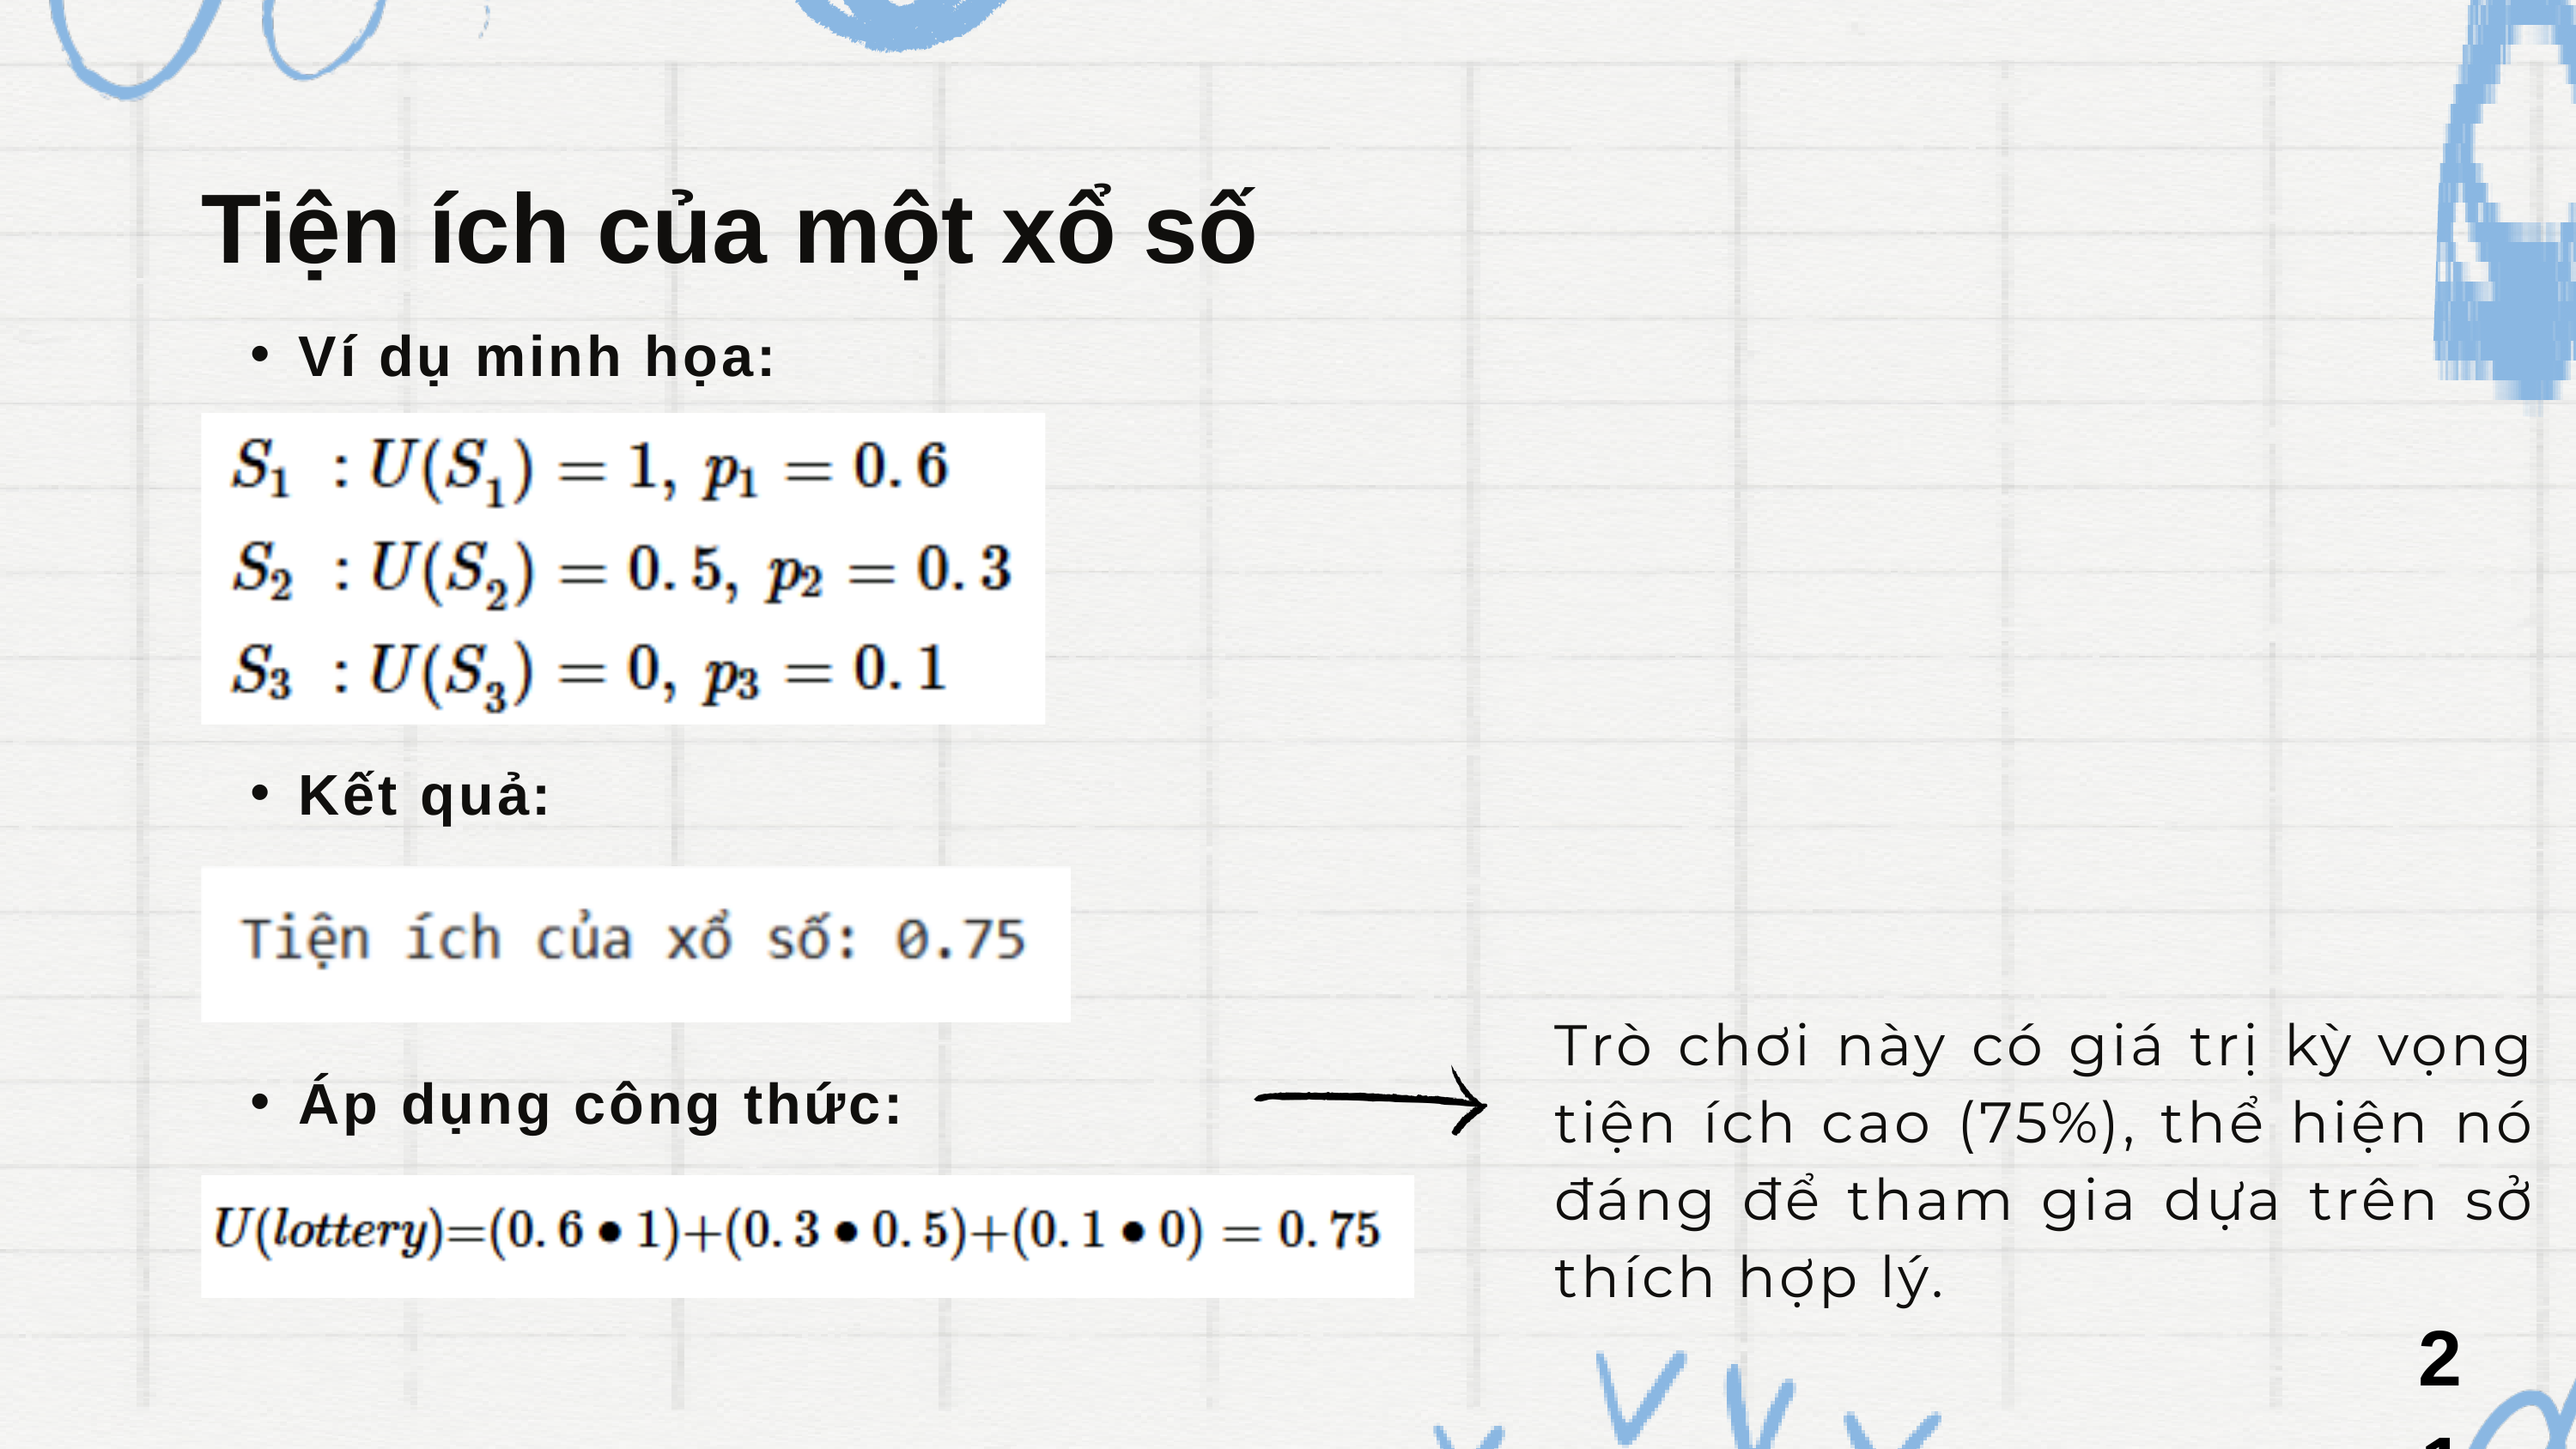

Tiện ích của một xổ số
Ví dụ minh họa:

Kết quả:

Trò chơi này có giá trị kỳ vọng tiện ích cao (75%), thể hiện nó đáng để tham gia dựa trên sở thích hợp lý.
Áp dụng công thức:

21